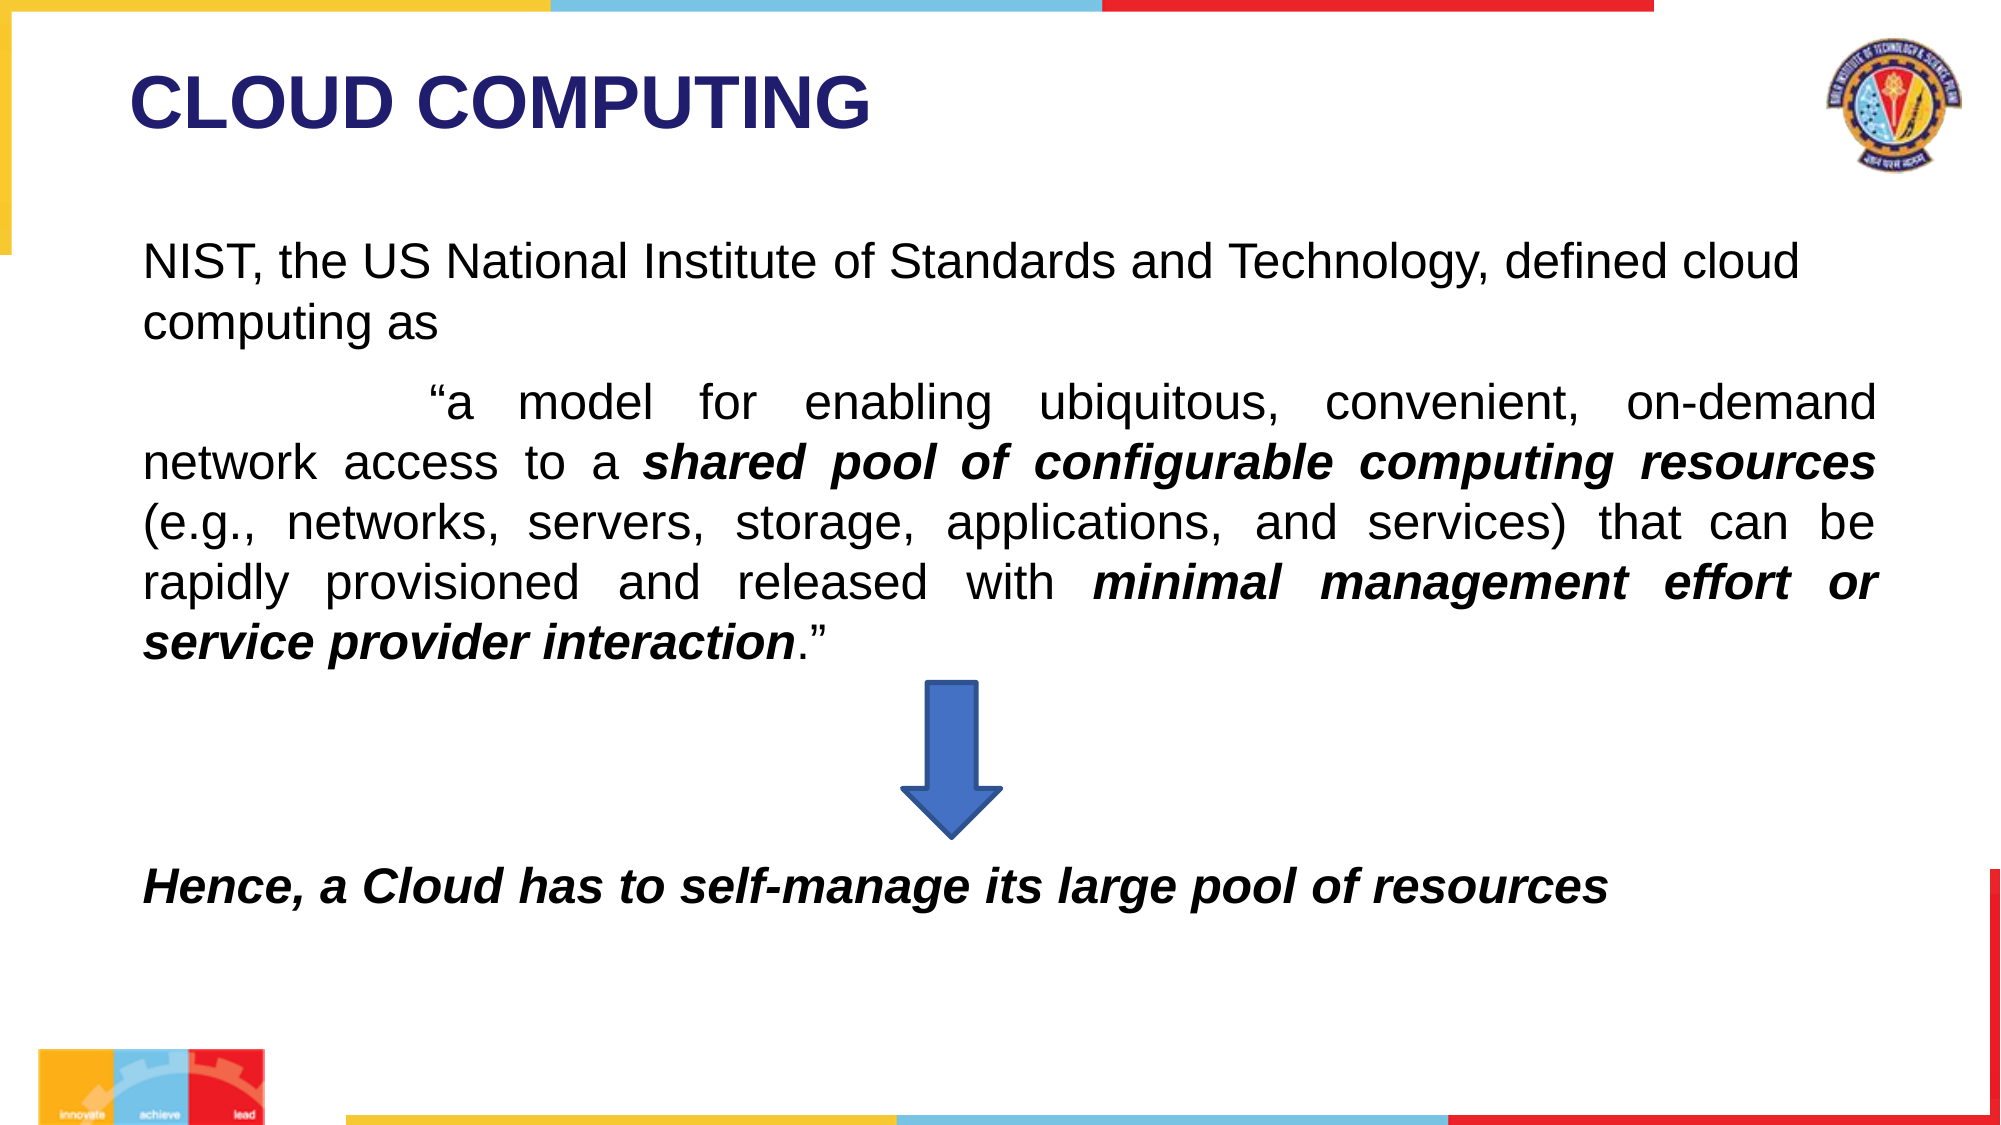

# CLOUD COMPUTING
NIST, the US National Institute of Standards and Technology, defined cloud
computing as
“a  model  for  enabling  ubiquitous,  convenient,  on-demand network access to a shared pool of configurable computing resources (e.g.,  networks, servers,  storage,  applications,  and  services)  that can  be rapidly  provisioned  and  released  with  minimal  management  effort  or service provider interaction.”

Hence, a Cloud has to self-manage its large pool of resources